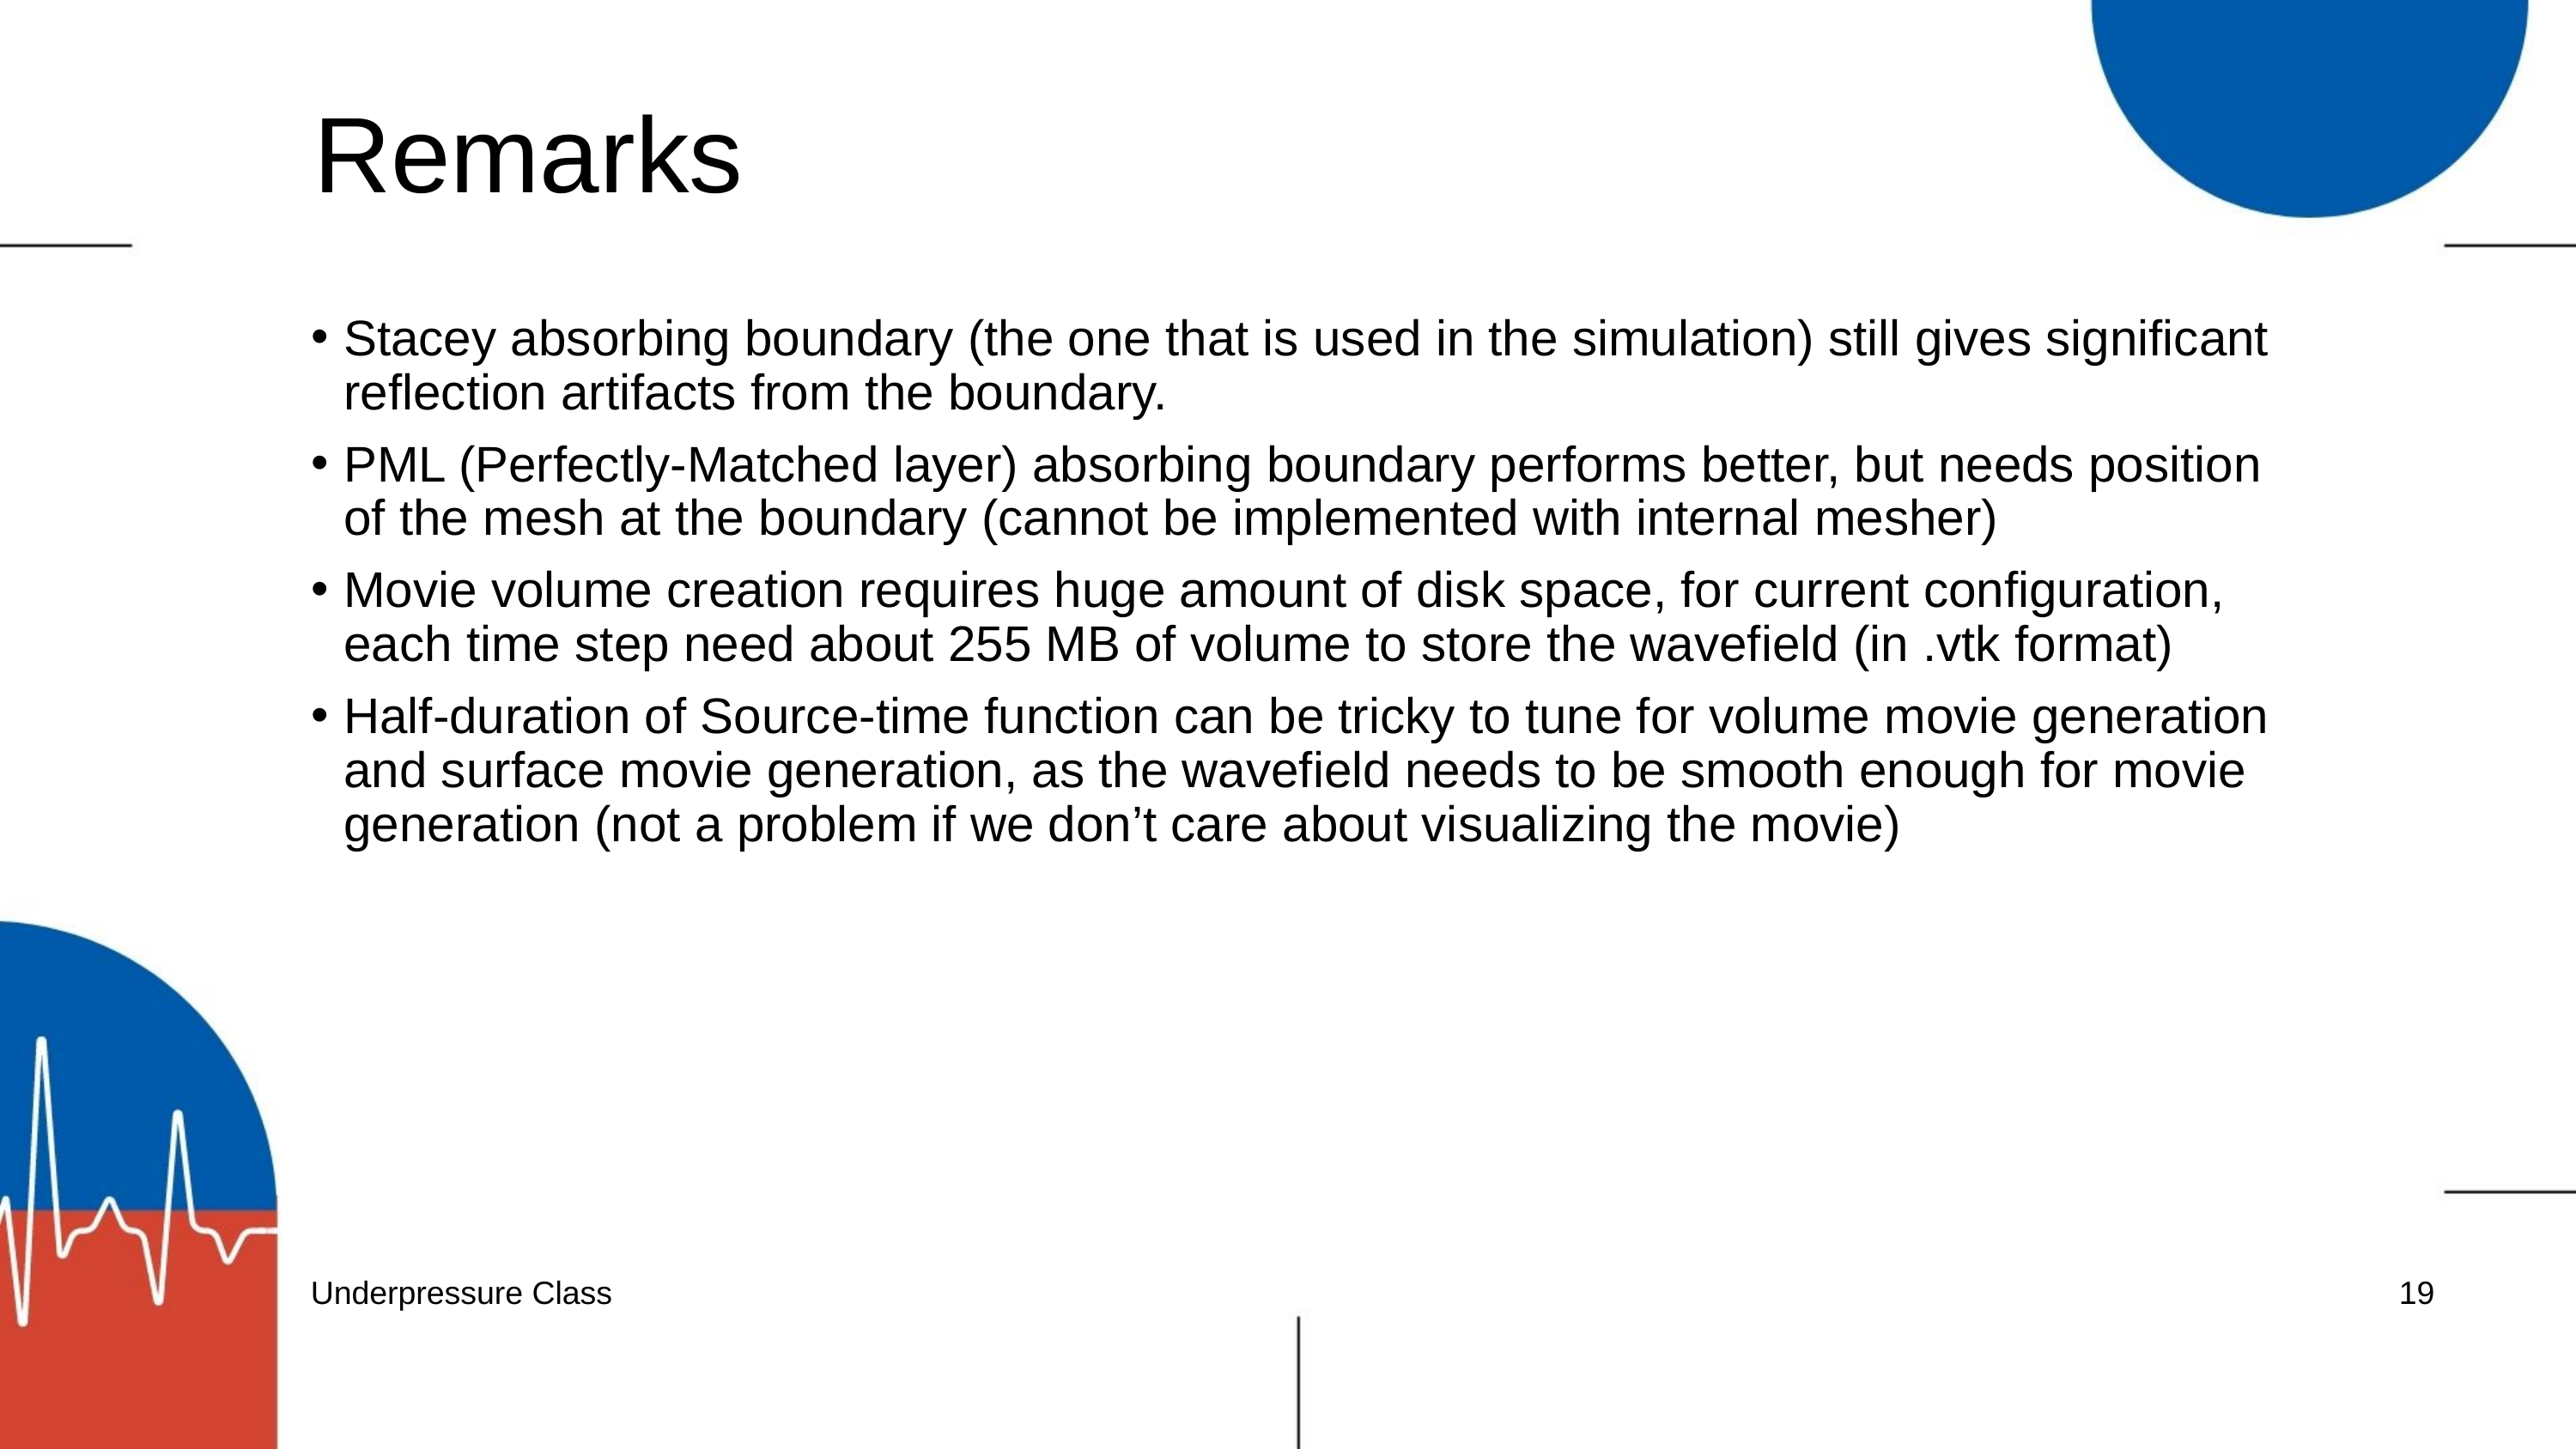

# Remarks
Stacey absorbing boundary (the one that is used in the simulation) still gives significant reflection artifacts from the boundary.
PML (Perfectly-Matched layer) absorbing boundary performs better, but needs position of the mesh at the boundary (cannot be implemented with internal mesher)
Movie volume creation requires huge amount of disk space, for current configuration, each time step need about 255 MB of volume to store the wavefield (in .vtk format)
Half-duration of Source-time function can be tricky to tune for volume movie generation and surface movie generation, as the wavefield needs to be smooth enough for movie generation (not a problem if we don’t care about visualizing the movie)
Underpressure Class
19